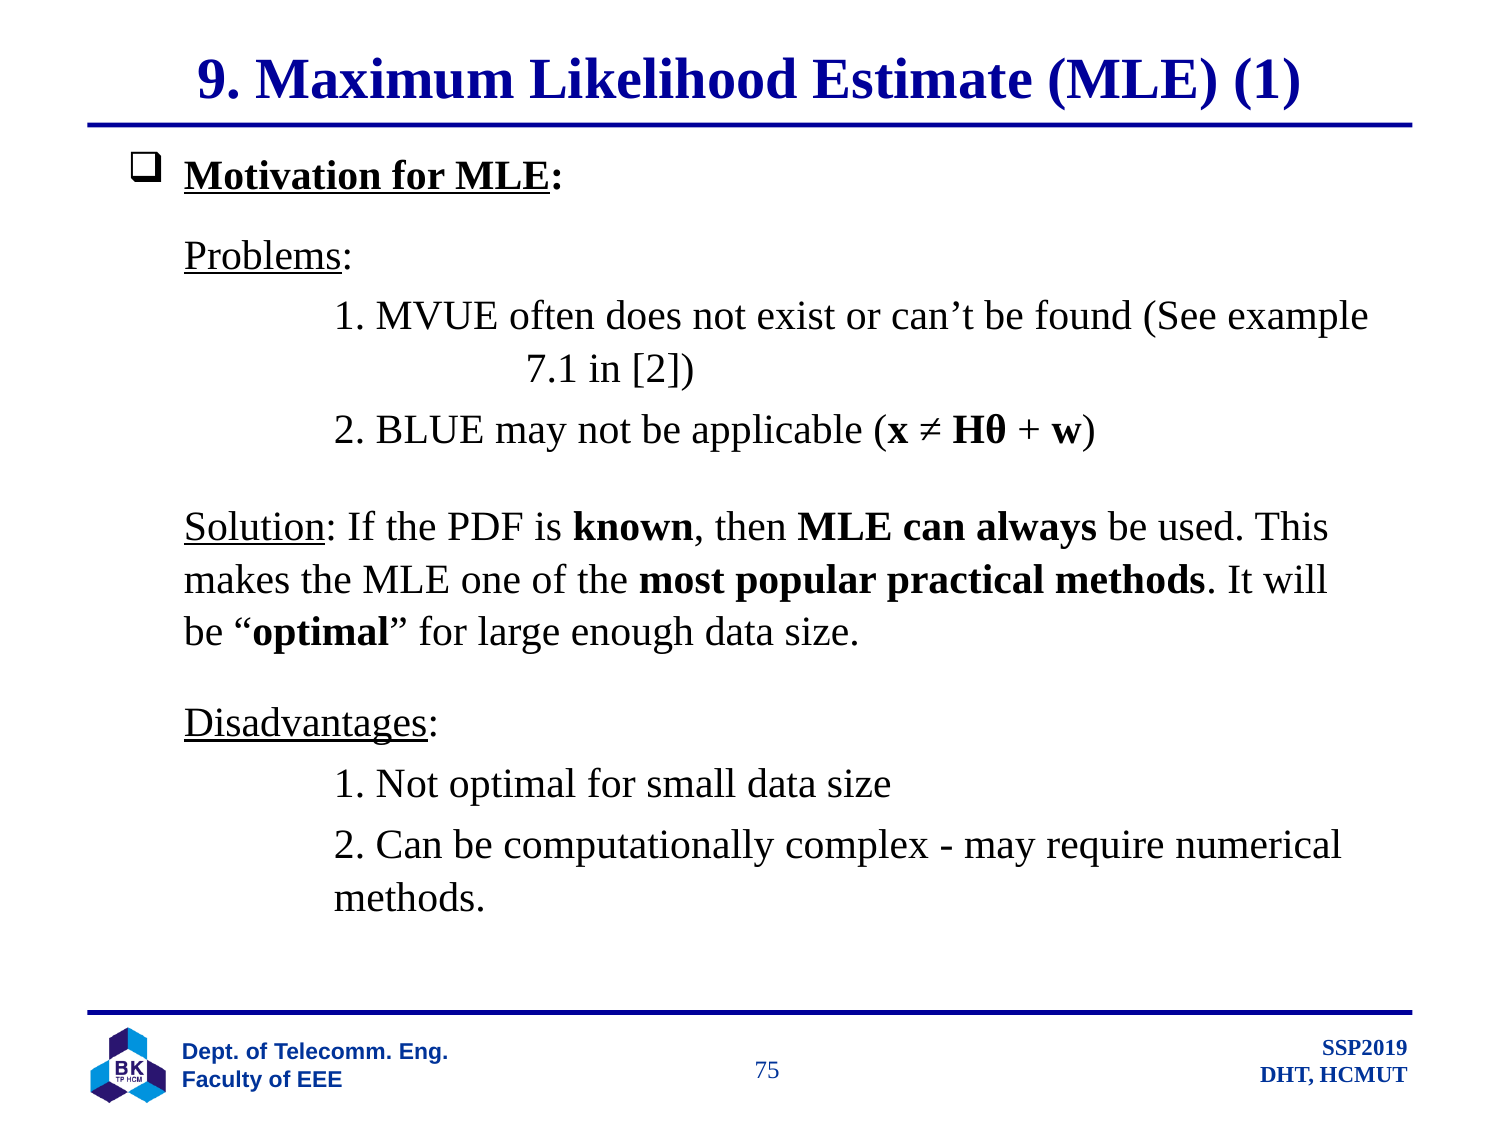

# 9. Maximum Likelihood Estimate (MLE) (1)
Motivation for MLE:

	Problems:
		1. MVUE often does not exist or can’t be found (See example 	  	    7.1 in [2])
		2. BLUE may not be applicable (x ≠ Hθ + w)

	Solution: If the PDF is known, then MLE can always be used. This makes the MLE one of the most popular practical methods. It will be “optimal” for large enough data size.

	Disadvantages:
		1. Not optimal for small data size
		2. Can be computationally complex - may require numerical 	methods.

		  75